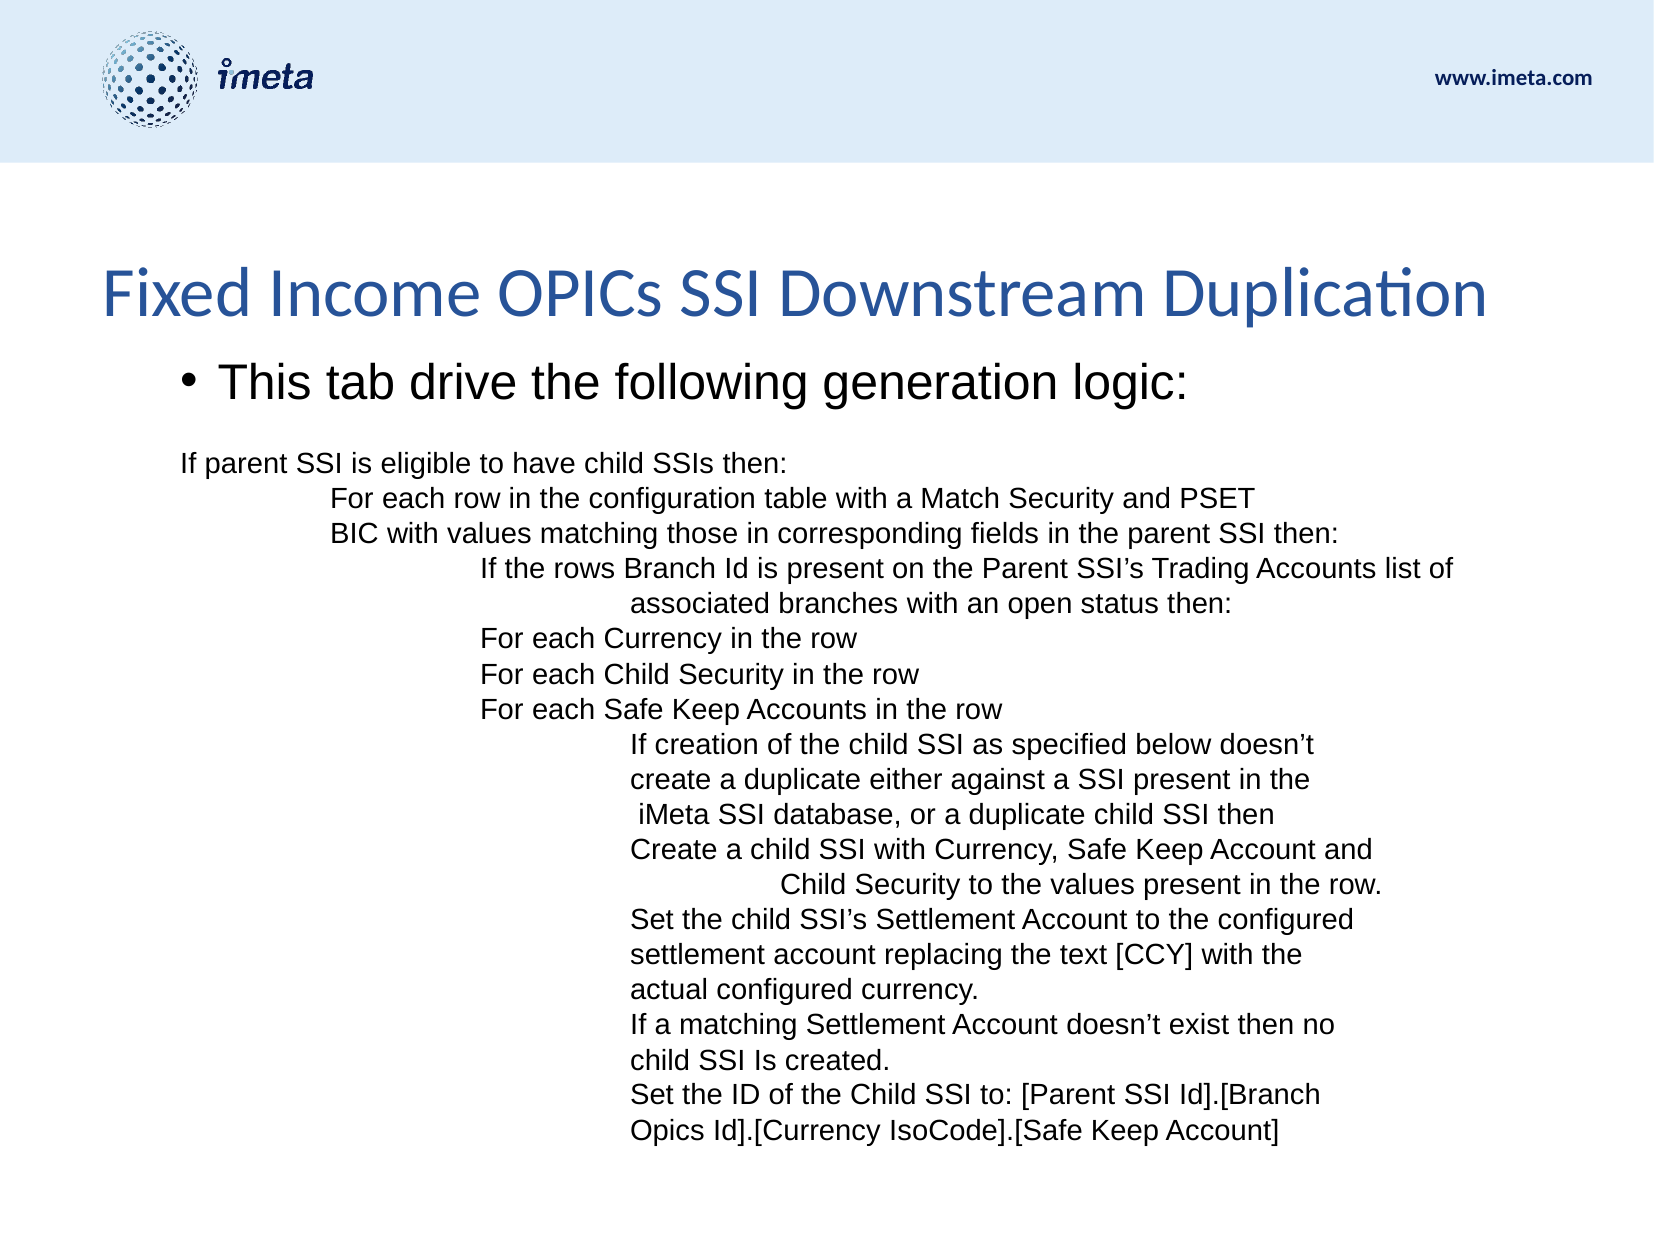

# Fixed Income OPICs SSI Downstream Duplication
This tab drive the following generation logic:

If parent SSI is eligible to have child SSIs then:
	For each row in the configuration table with a Match Security and PSET 		BIC with values matching those in corresponding fields in the parent SSI then:
		If the rows Branch Id is present on the Parent SSI’s Trading Accounts list of 			associated branches with an open status then:
		For each Currency in the row
		For each Child Security in the row
		For each Safe Keep Accounts in the row
			If creation of the child SSI as specified below doesn’t 				create a duplicate either against a SSI present in the 				 iMeta SSI database, or a duplicate child SSI then
			Create a child SSI with Currency, Safe Keep Account and 				Child Security to the values present in the row.
			Set the child SSI’s Settlement Account to the configured 				settlement account replacing the text [CCY] with the 				actual configured currency.
			If a matching Settlement Account doesn’t exist then no 				child SSI Is created.
			Set the ID of the Child SSI to: [Parent SSI Id].[Branch 				Opics Id].[Currency IsoCode].[Safe Keep Account]